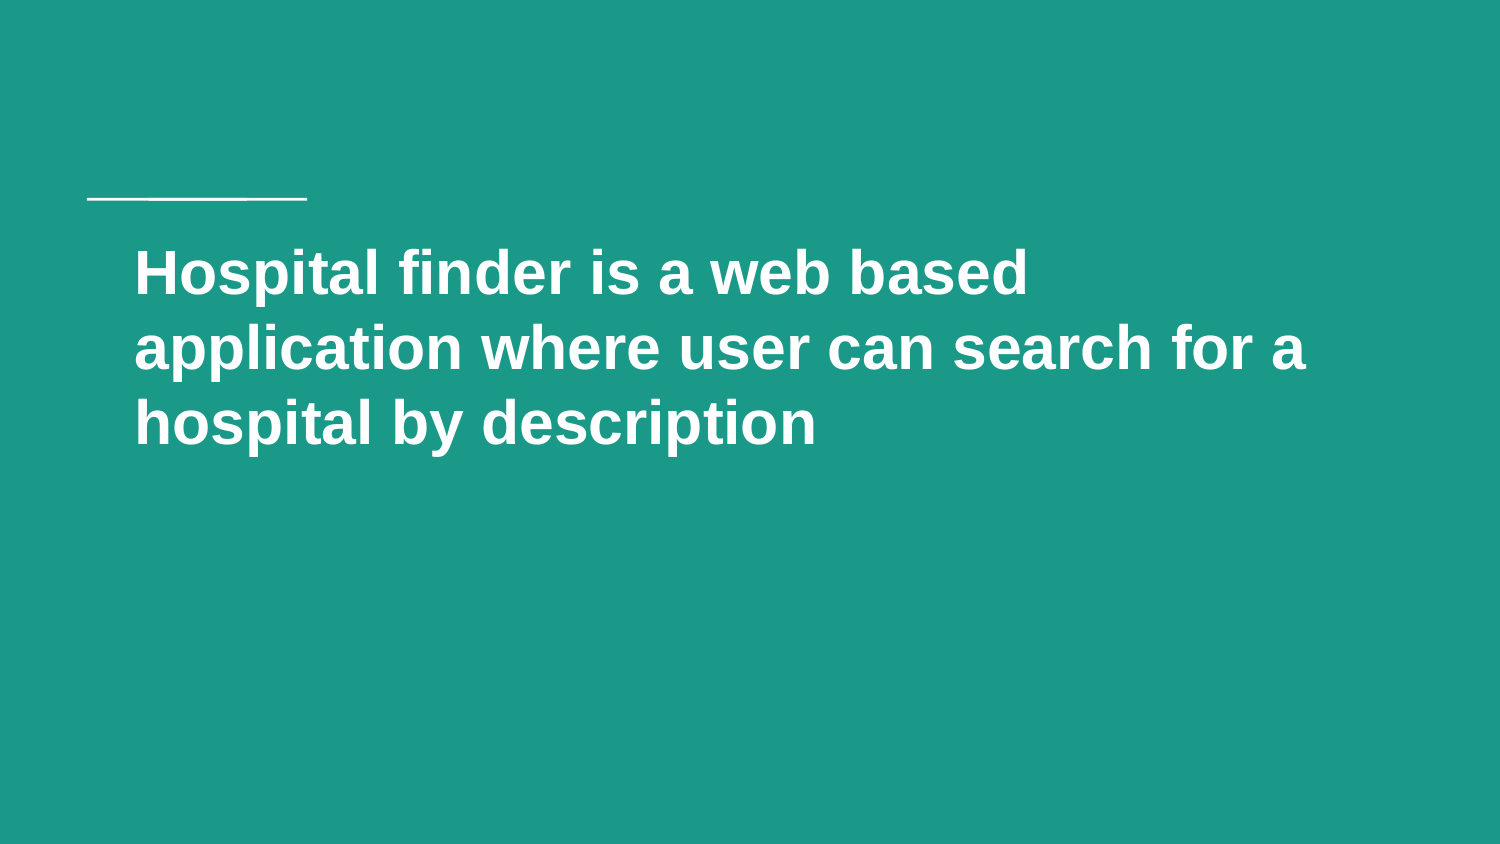

# Hospital finder is a web based application where user can search for a hospital by description